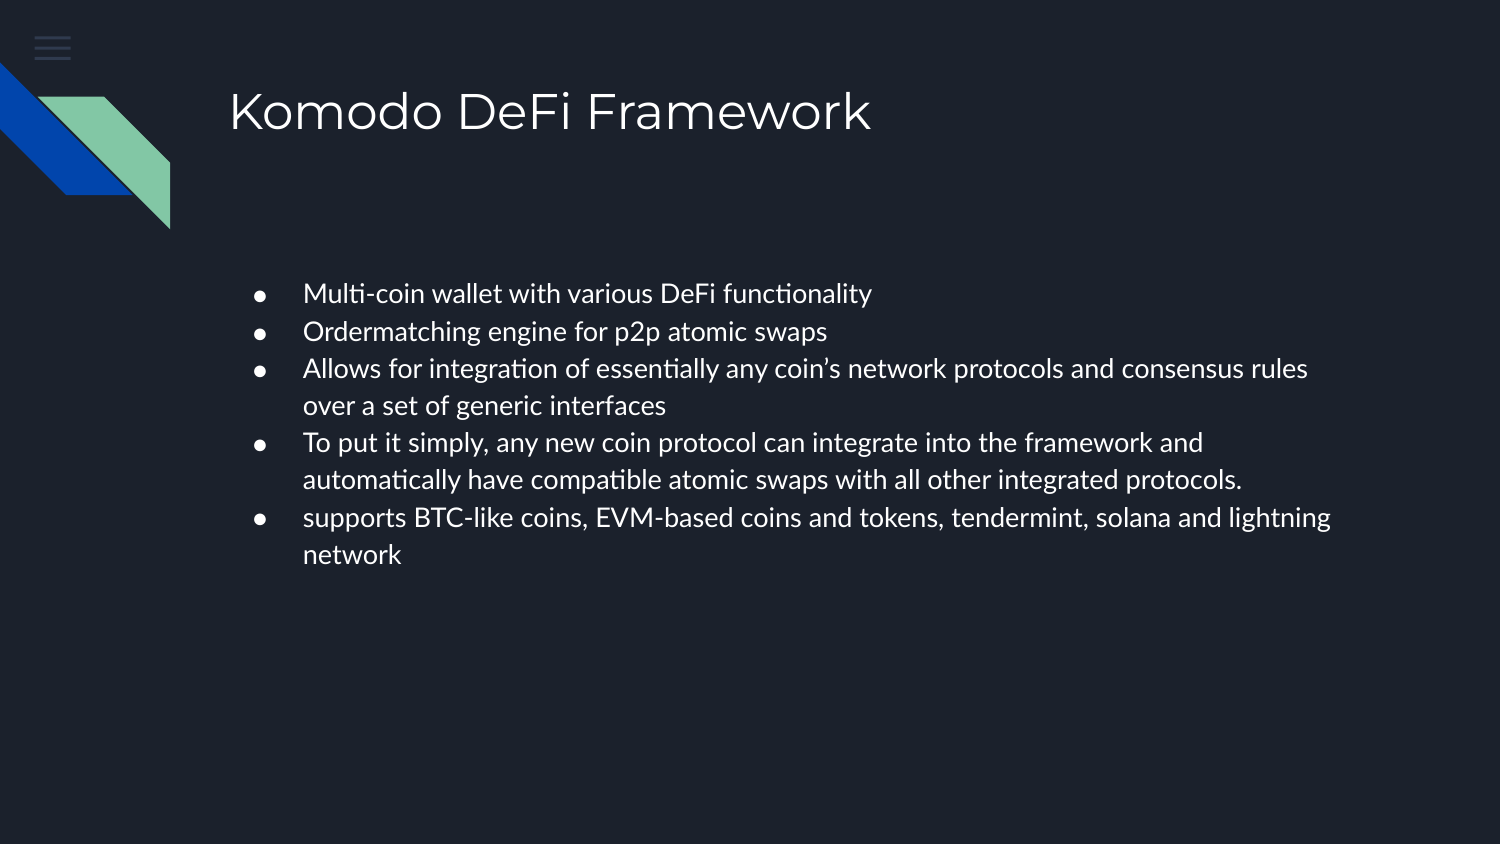

# Komodo DeFi Framework
Multi-coin wallet with various DeFi functionality
Ordermatching engine for p2p atomic swaps
Allows for integration of essentially any coin’s network protocols and consensus rules over a set of generic interfaces
To put it simply, any new coin protocol can integrate into the framework and automatically have compatible atomic swaps with all other integrated protocols.
supports BTC-like coins, EVM-based coins and tokens, tendermint, solana and lightning network